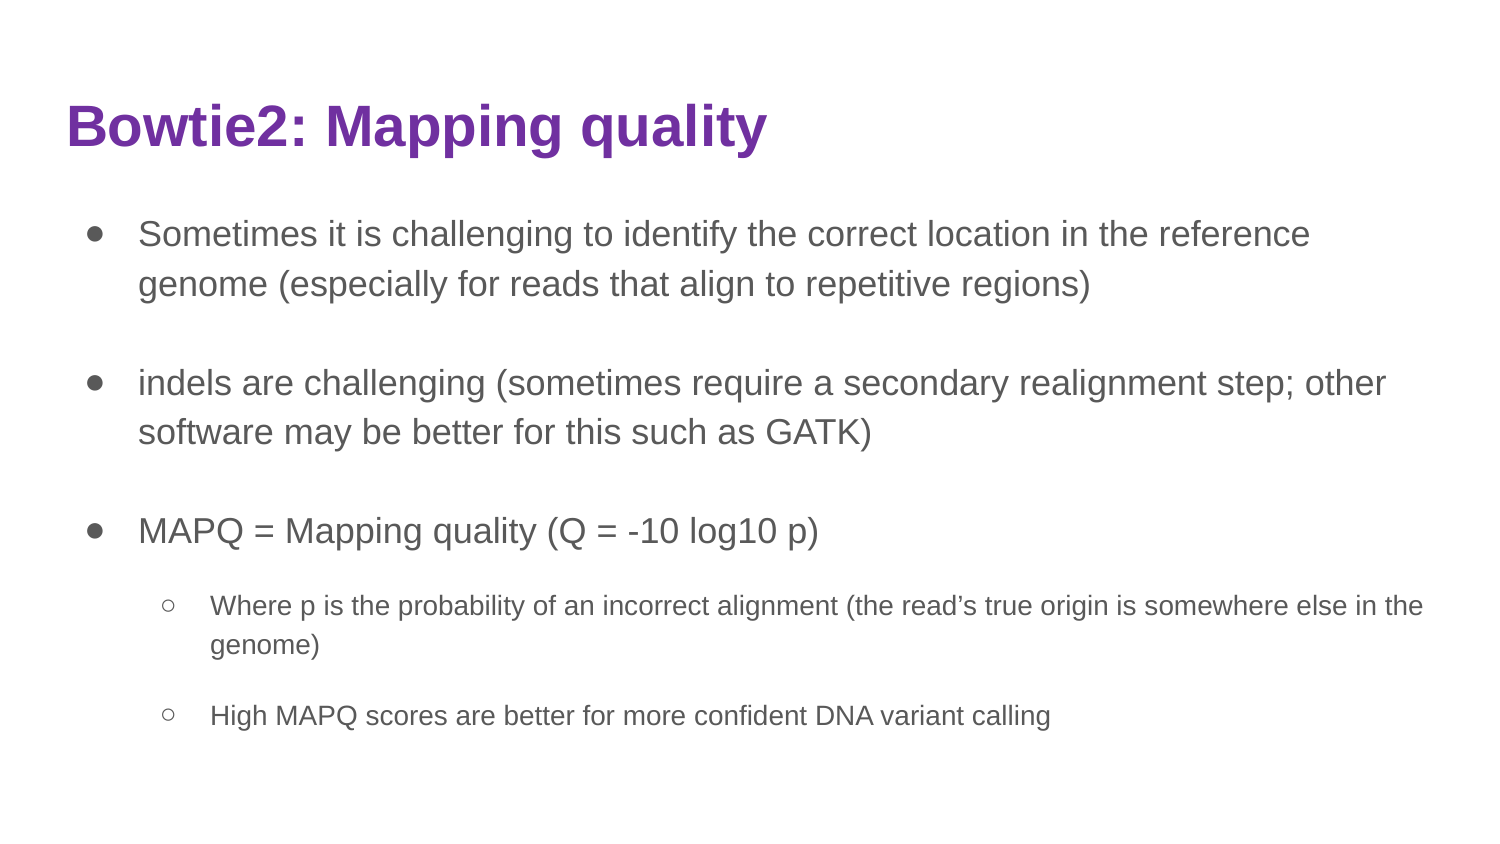

# Bowtie2: Mapping quality
Sometimes it is challenging to identify the correct location in the reference genome (especially for reads that align to repetitive regions)

indels are challenging (sometimes require a secondary realignment step; other software may be better for this such as GATK)

MAPQ = Mapping quality (Q = -10 log10 p)
Where p is the probability of an incorrect alignment (the read’s true origin is somewhere else in the genome)
High MAPQ scores are better for more confident DNA variant calling